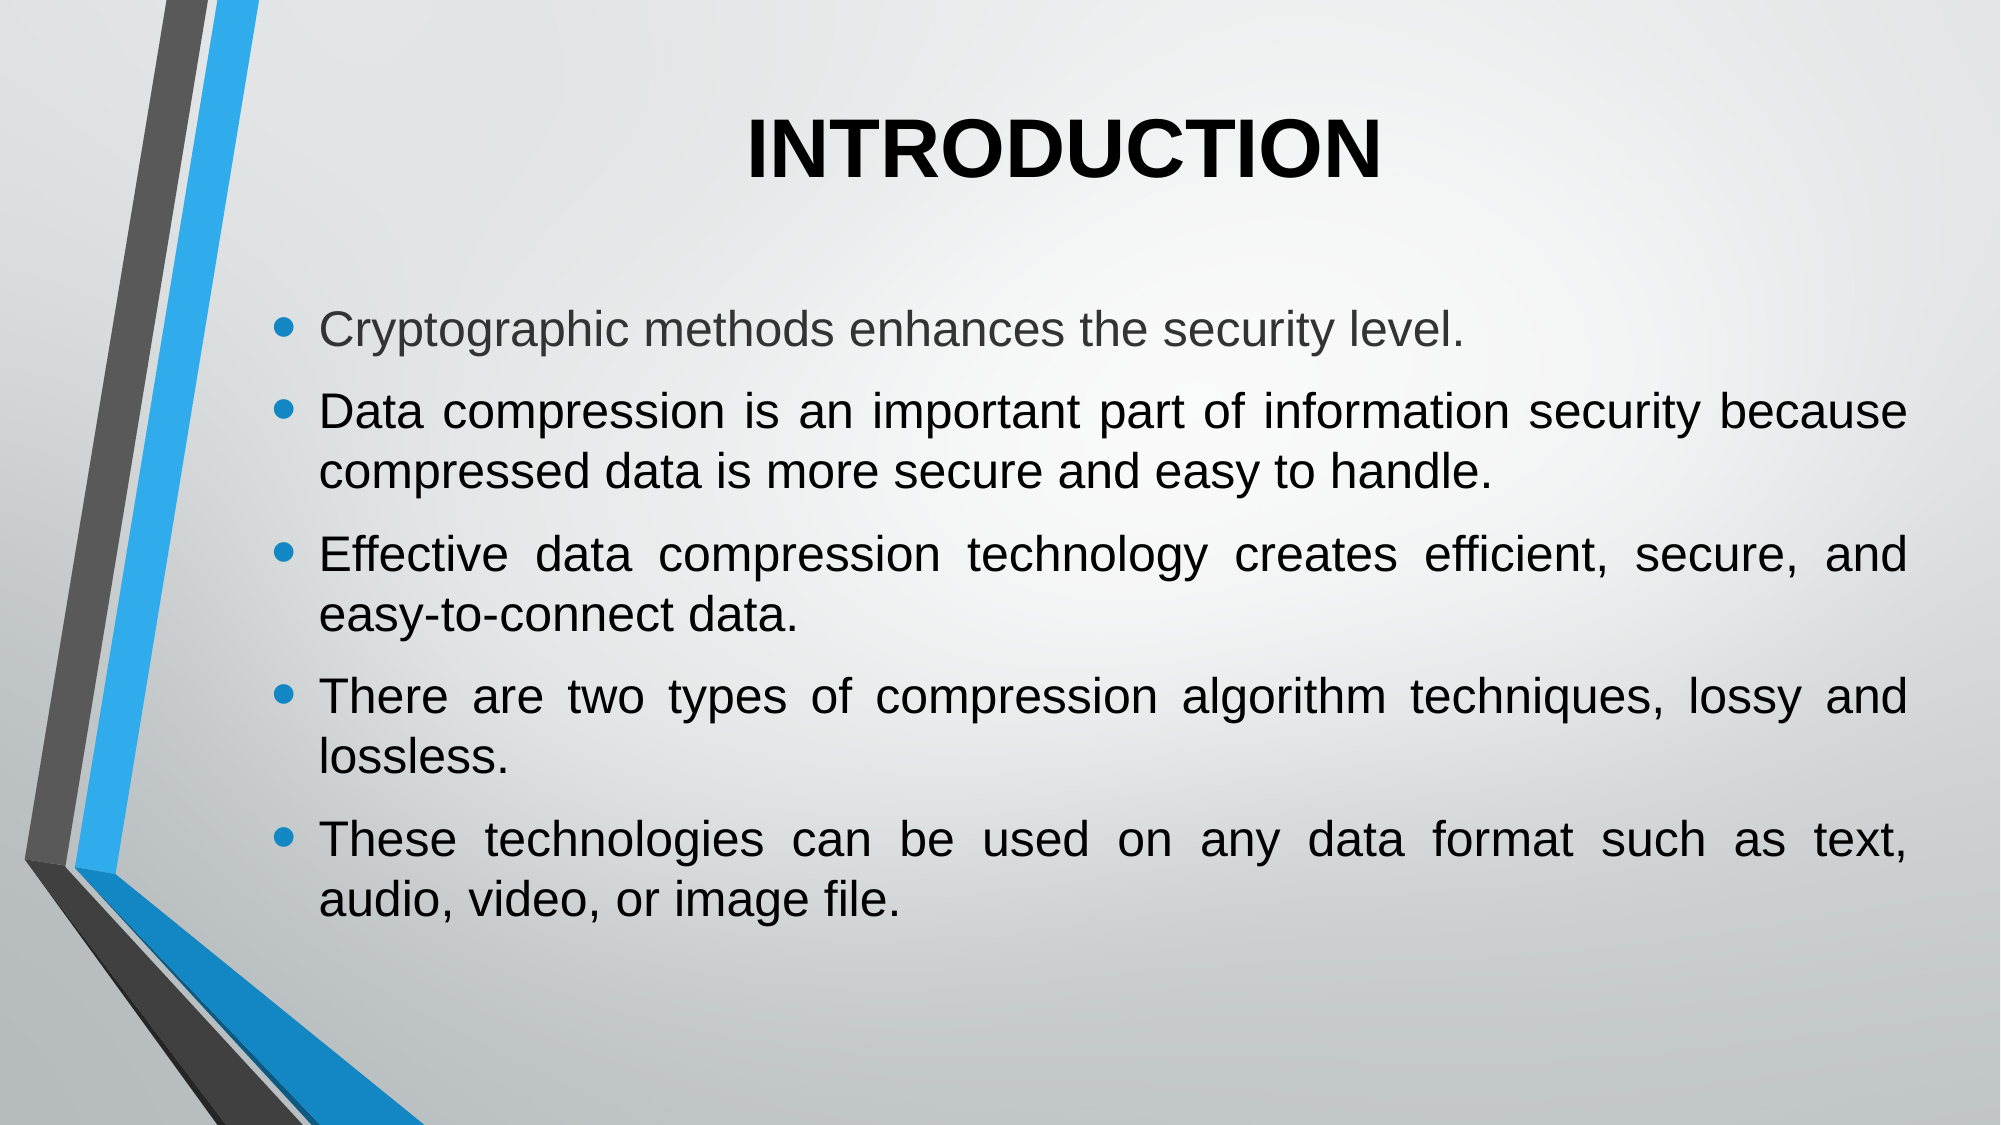

# INTRODUCTION
Cryptographic methods enhances the security level.
Data compression is an important part of information security because compressed data is more secure and easy to handle.
Effective data compression technology creates efficient, secure, and easy-to-connect data.
There are two types of compression algorithm techniques, lossy and lossless.
These technologies can be used on any data format such as text, audio, video, or image file.